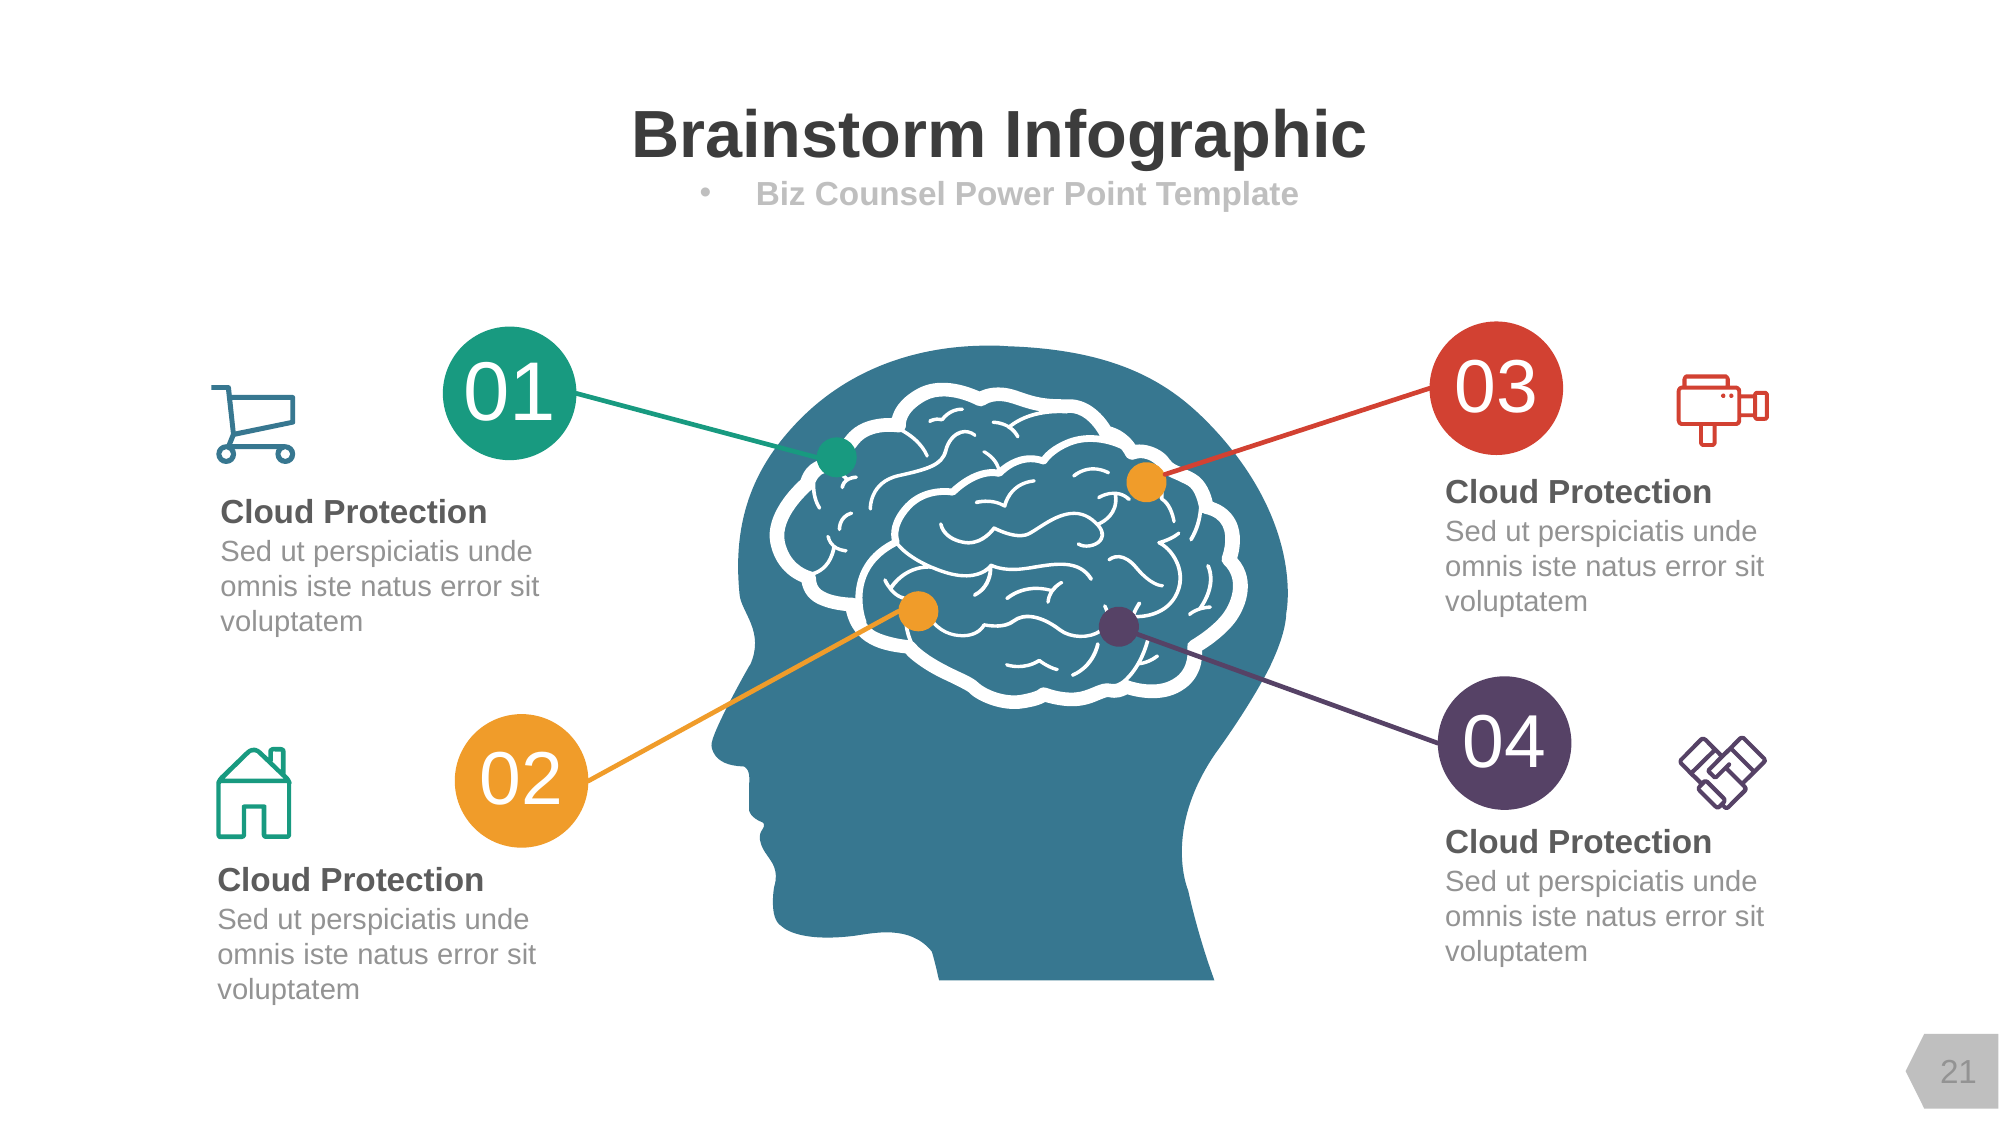

Brainstorm Infographic
Biz Counsel Power Point Template
03
01

Cloud Protection
Cloud Protection
Sed ut perspiciatis unde omnis iste natus error sit voluptatem
Sed ut perspiciatis unde omnis iste natus error sit voluptatem

04
02

Cloud Protection
Cloud Protection
Sed ut perspiciatis unde omnis iste natus error sit voluptatem
Sed ut perspiciatis unde omnis iste natus error sit voluptatem